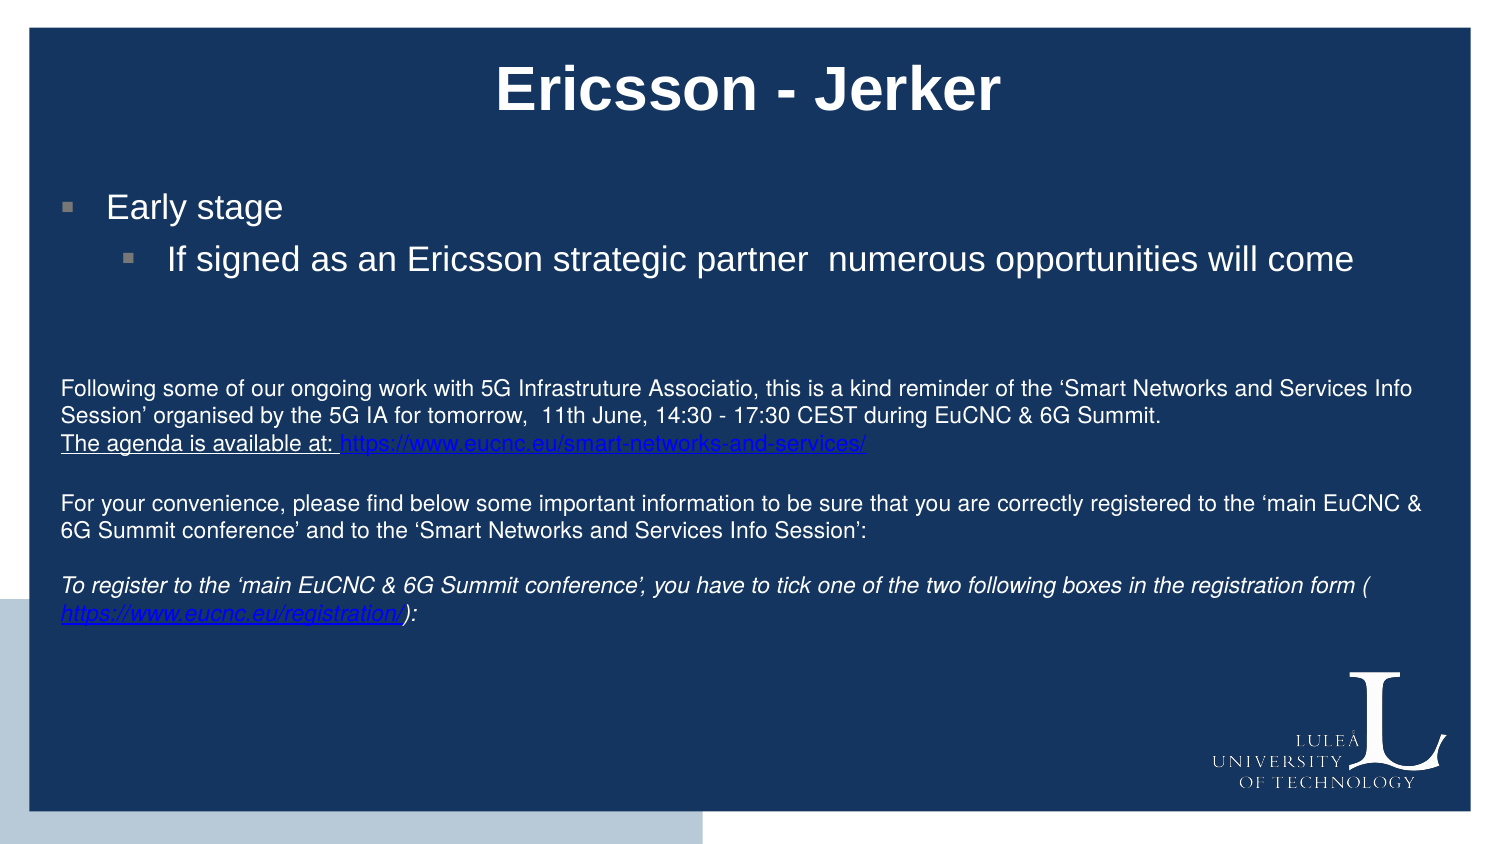

# Ericsson - Jerker
Early stage
If signed as an Ericsson strategic partner  numerous opportunities will come

Following some of our ongoing work with 5G Infrastruture Associatio, this is a kind reminder of the ‘Smart Networks and Services Info Session’ organised by the 5G IA for tomorrow,  11th June, 14:30 - 17:30 CEST during EuCNC & 6G Summit.
The agenda is available at: https://www.eucnc.eu/smart-networks-and-services/

For your convenience, please find below some important information to be sure that you are correctly registered to the ‘main EuCNC & 6G Summit conference’ and to the ‘Smart Networks and Services Info Session’:

To register to the ‘main EuCNC & 6G Summit conference’, you have to tick one of the two following boxes in the registration form (https://www.eucnc.eu/registration/):
28